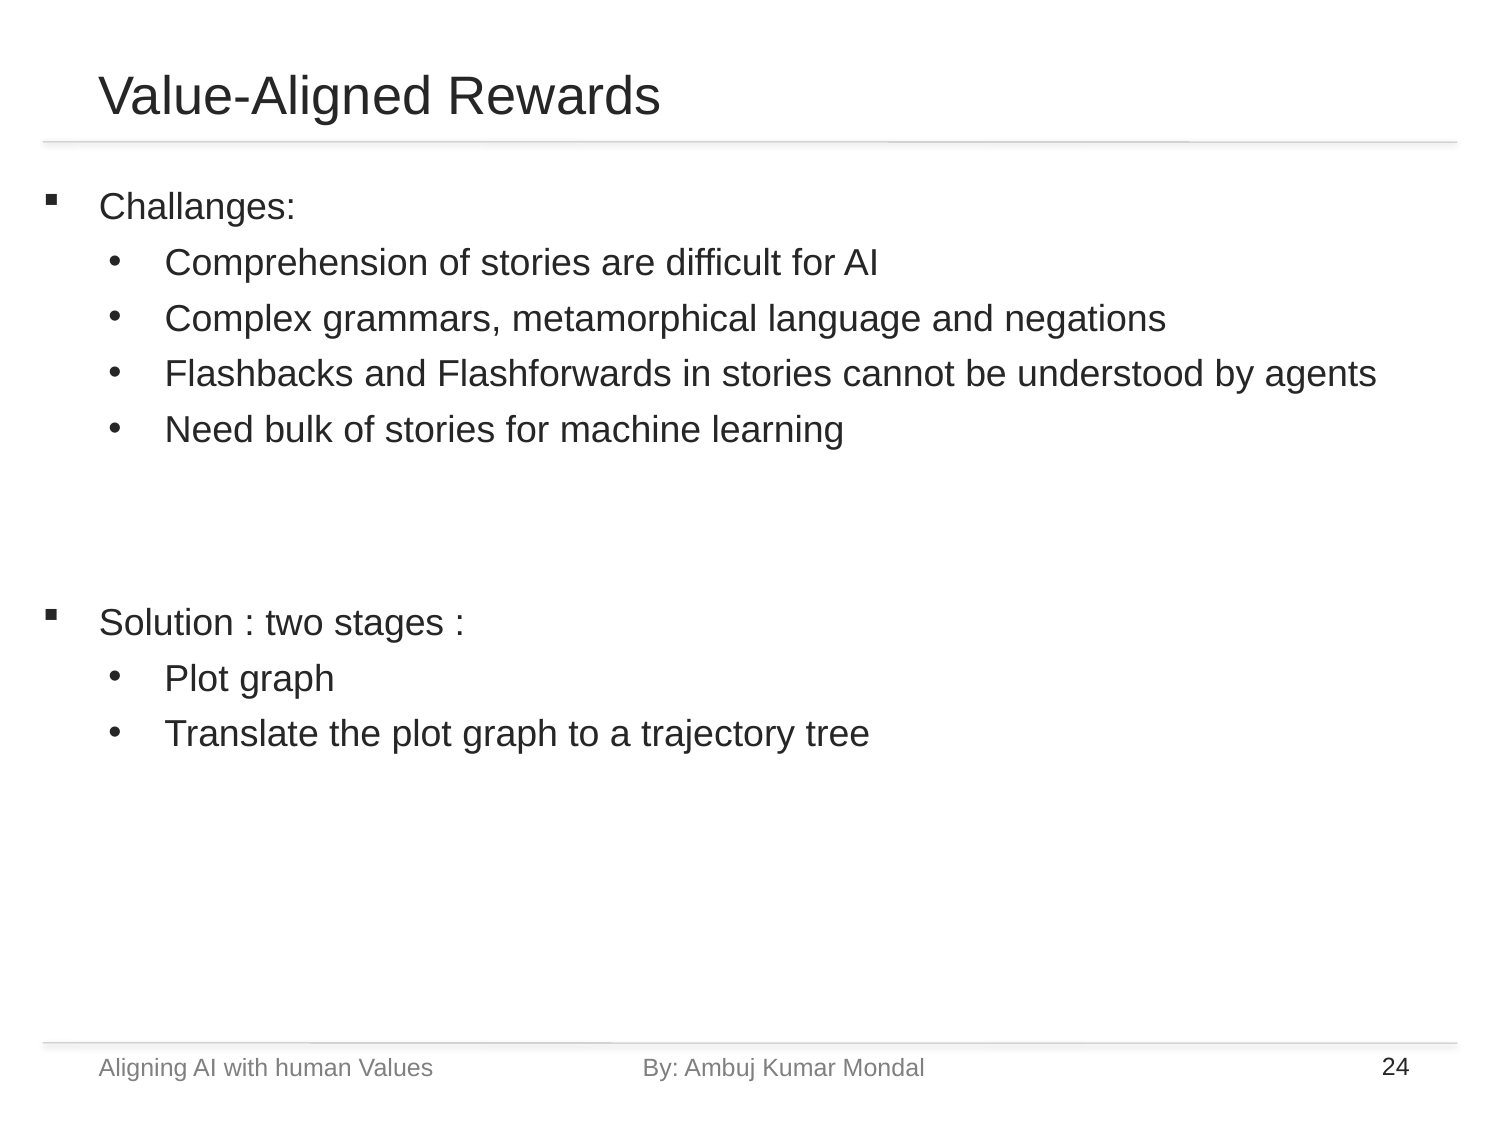

# Value-Aligned Rewards
Challanges:
Comprehension of stories are difficult for AI
Complex grammars, metamorphical language and negations
Flashbacks and Flashforwards in stories cannot be understood by agents
Need bulk of stories for machine learning
Solution : two stages :
Plot graph
Translate the plot graph to a trajectory tree
Aligning AI with human Values		By: Ambuj Kumar Mondal